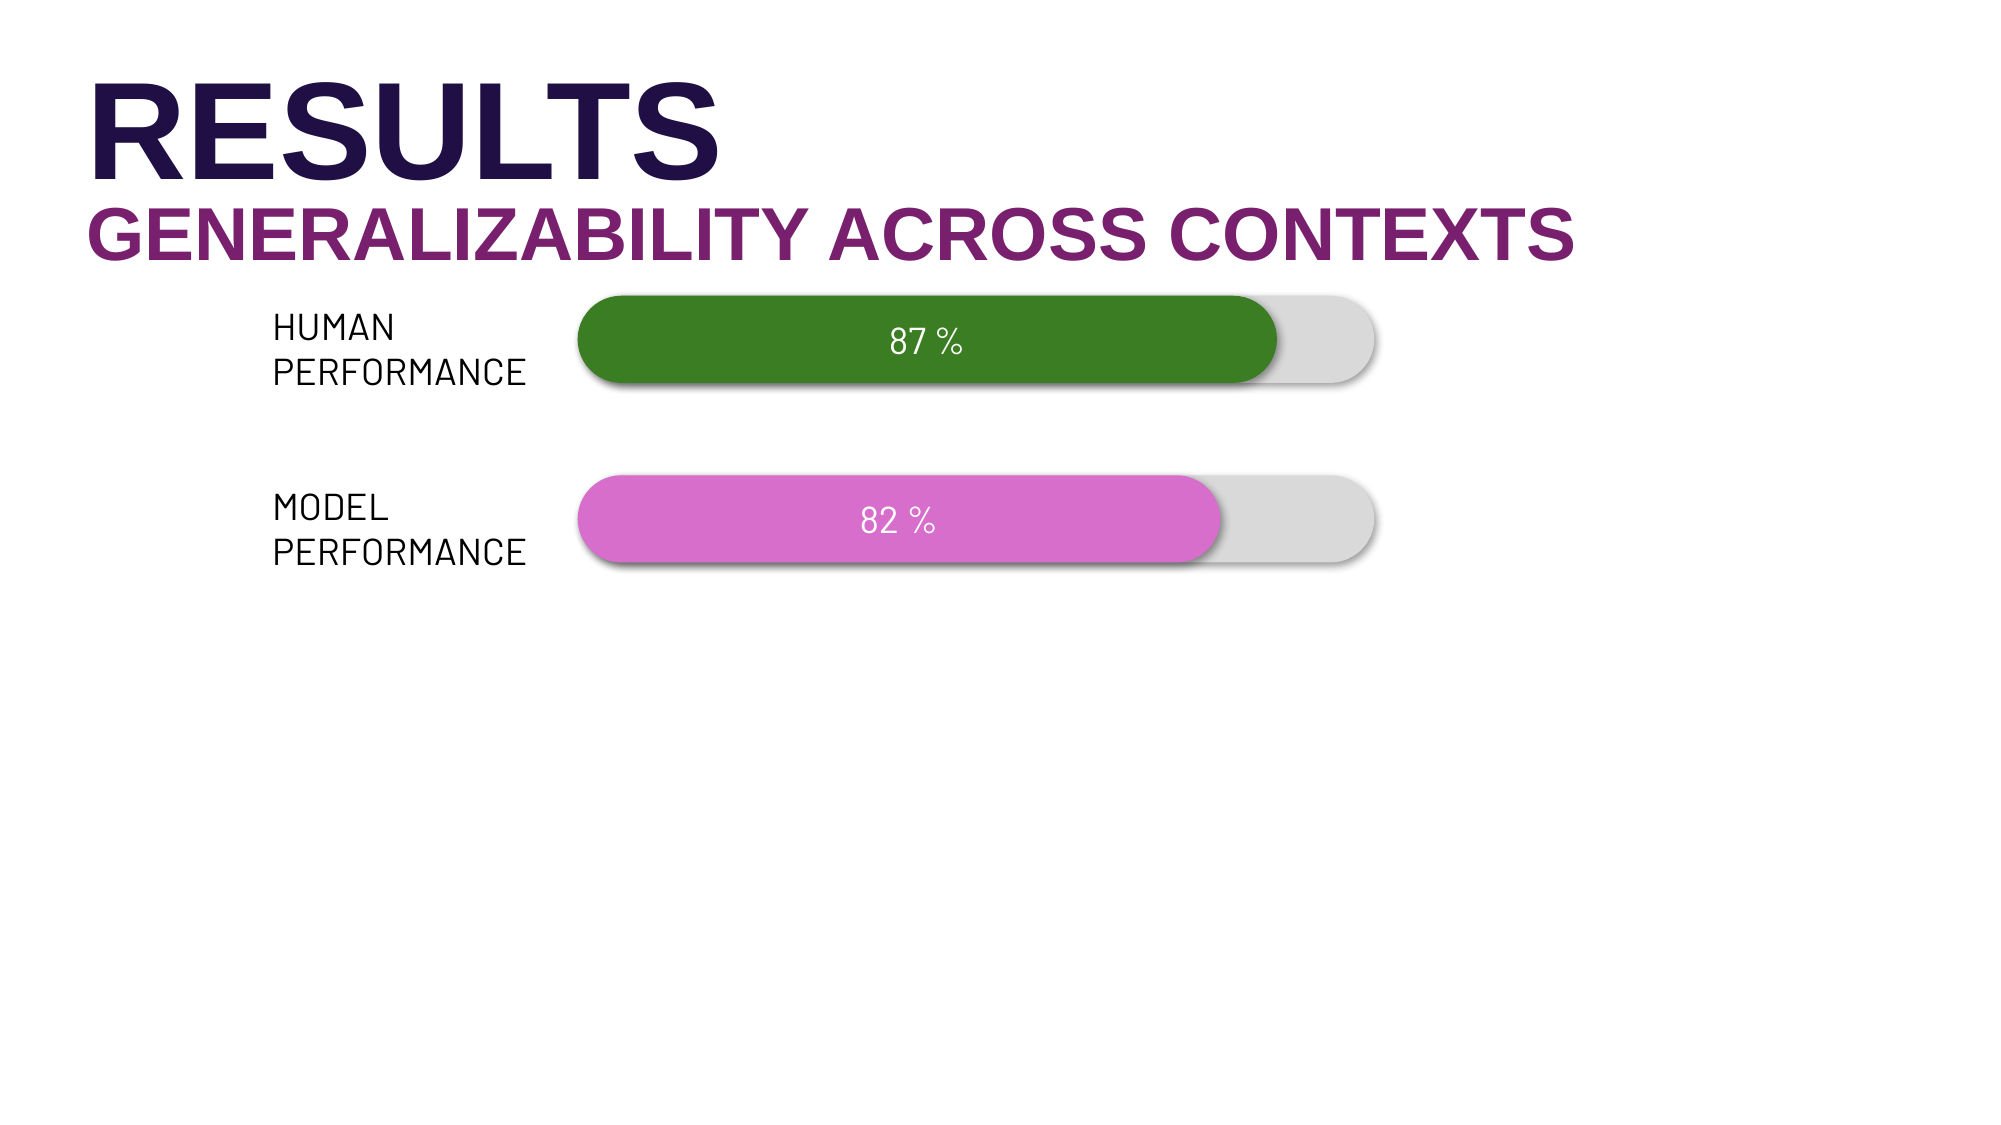

RESULTS
GENERALIZABILITY ACROSS CONTEXTS
HUMAN PERFORMANCE
87 %

MODEL PERFORMANCE

82 %